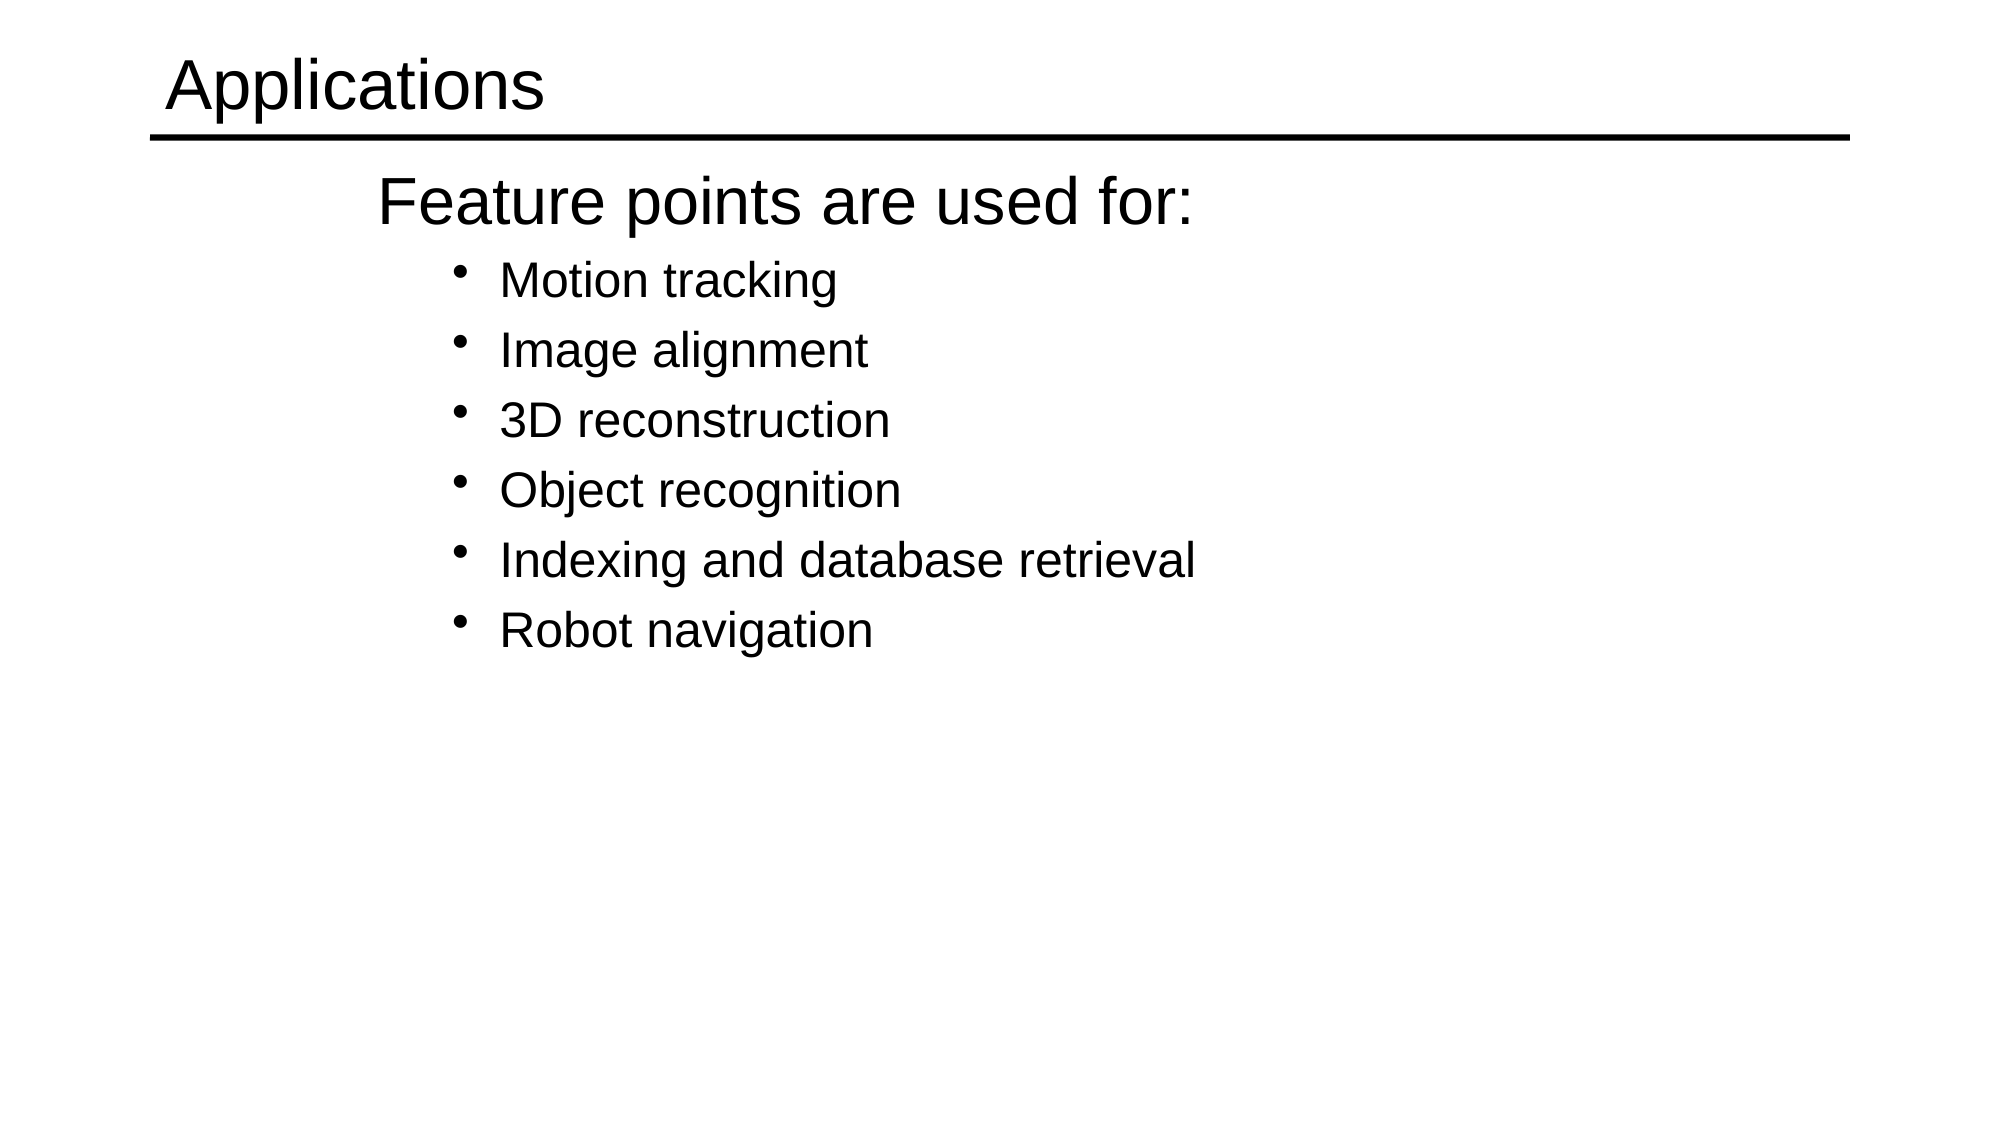

# Applications
Feature points are used for:
Motion tracking
Image alignment
3D reconstruction
Object recognition
Indexing and database retrieval
Robot navigation